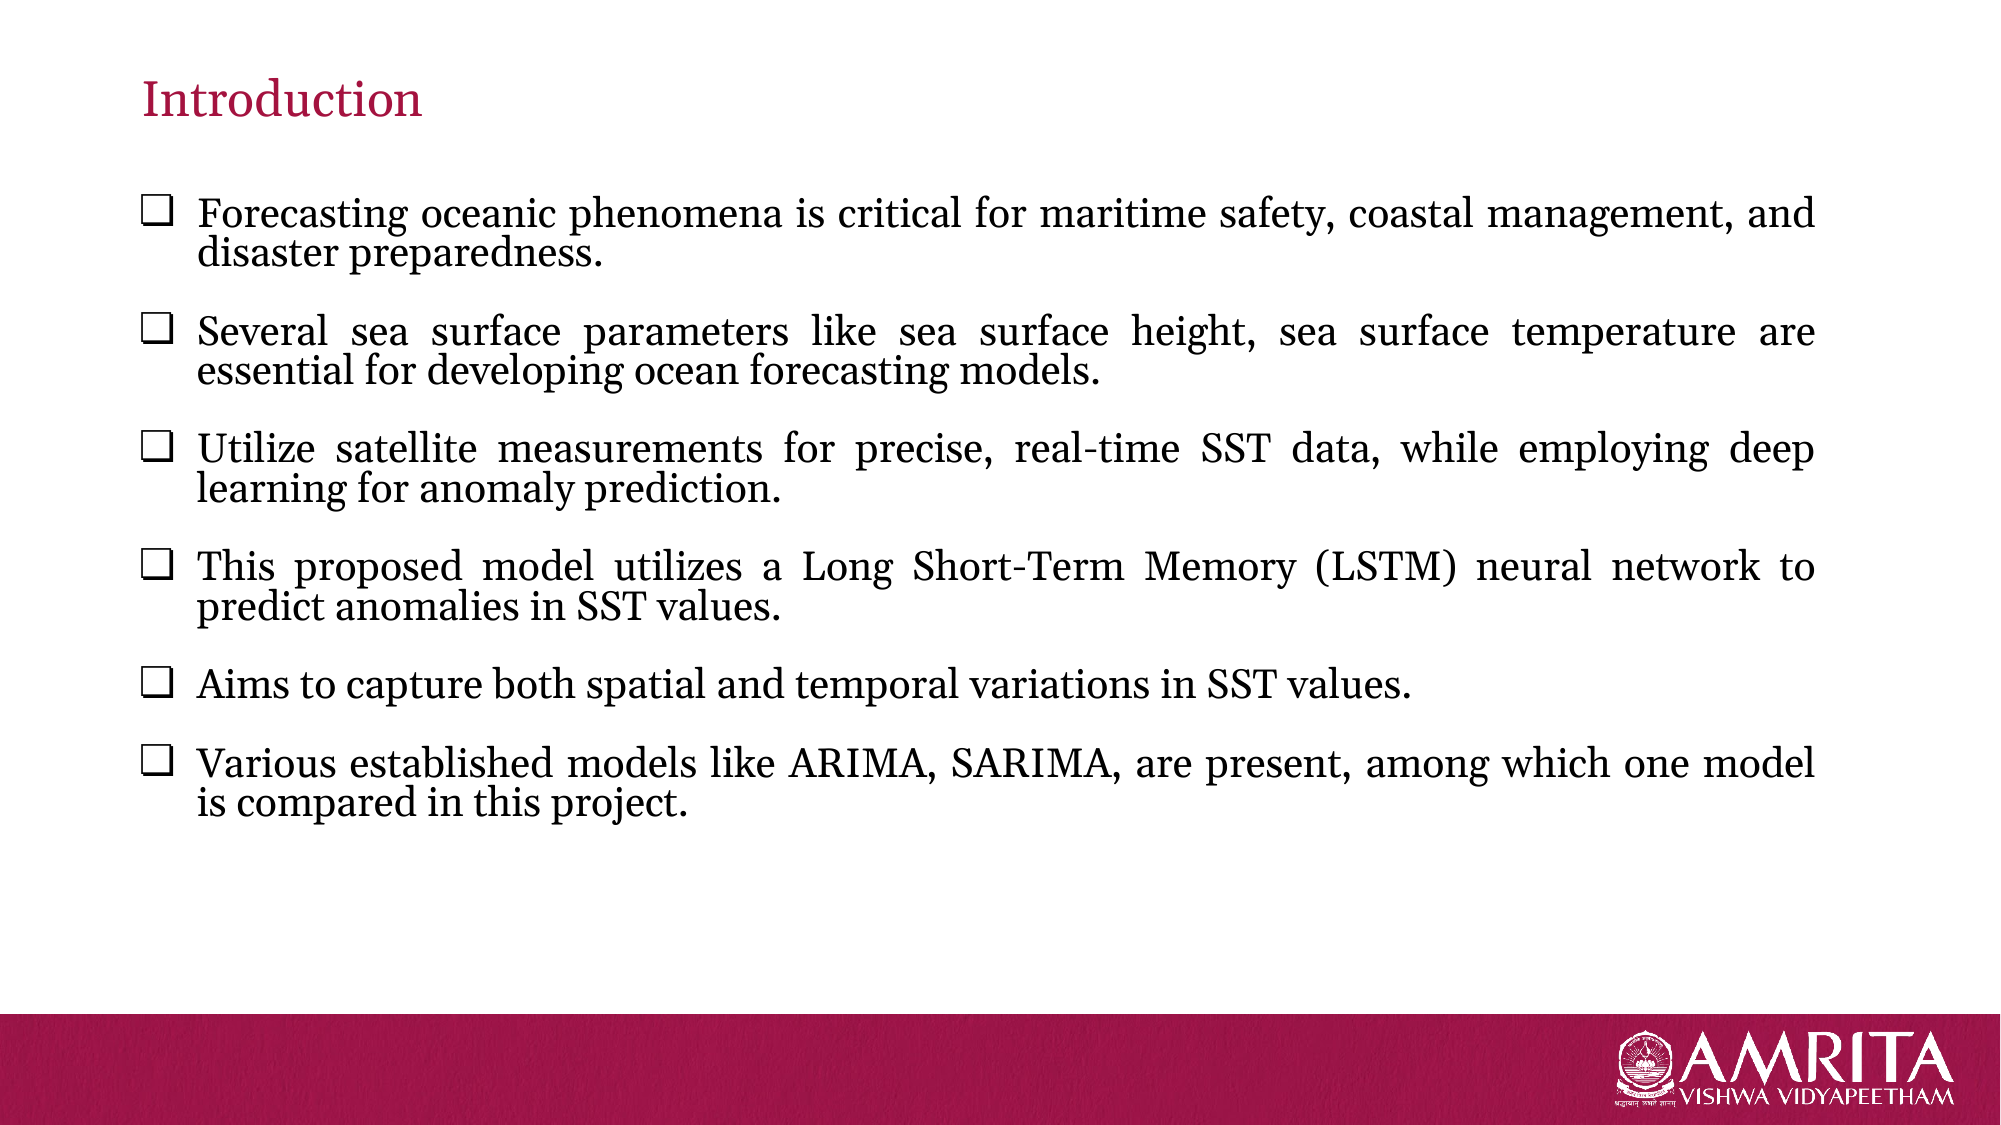

# Introduction
Forecasting oceanic phenomena is critical for maritime safety, coastal management, and disaster preparedness.

Several sea surface parameters like sea surface height, sea surface temperature are essential for developing ocean forecasting models.

Utilize satellite measurements for precise, real-time SST data, while employing deep learning for anomaly prediction.

This proposed model utilizes a Long Short-Term Memory (LSTM) neural network to predict anomalies in SST values.

Aims to capture both spatial and temporal variations in SST values.

Various established models like ARIMA, SARIMA, are present, among which one model is compared in this project.